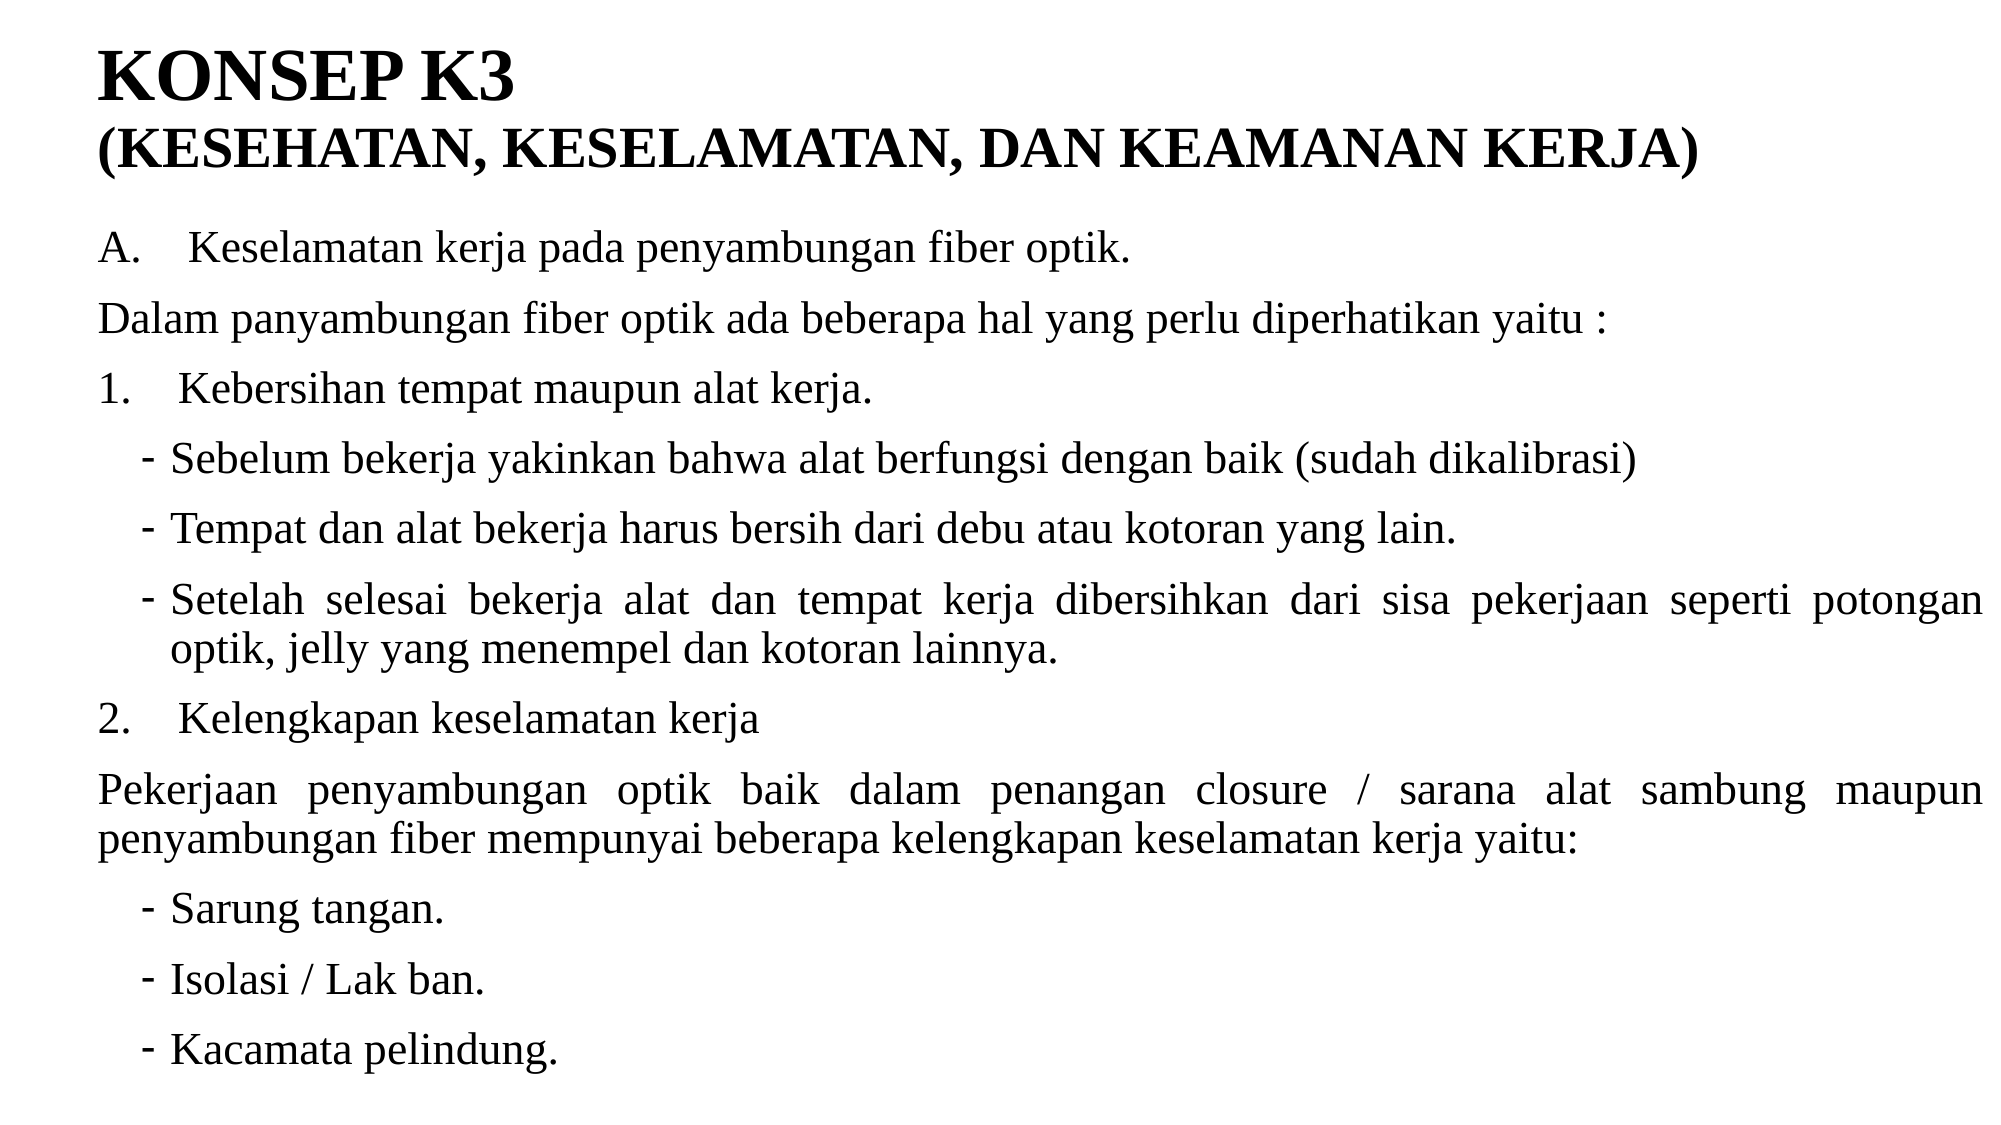

# KONSEP K3 (KESEHATAN, KESELAMATAN, DAN KEAMANAN KERJA)
A.    Keselamatan kerja pada penyambungan fiber optik.
Dalam panyambungan fiber optik ada beberapa hal yang perlu diperhatikan yaitu :
1.    Kebersihan tempat maupun alat kerja.
Sebelum bekerja yakinkan bahwa alat berfungsi dengan baik (sudah dikalibrasi)
Tempat dan alat bekerja harus bersih dari debu atau kotoran yang lain.
Setelah selesai bekerja alat dan tempat kerja dibersihkan dari sisa pekerjaan seperti potongan optik, jelly yang menempel dan kotoran lainnya.
2.    Kelengkapan keselamatan kerja
Pekerjaan penyambungan optik baik dalam penangan closure / sarana alat sambung maupun penyambungan fiber mempunyai beberapa kelengkapan keselamatan kerja yaitu:
Sarung tangan.
Isolasi / Lak ban.
Kacamata pelindung.